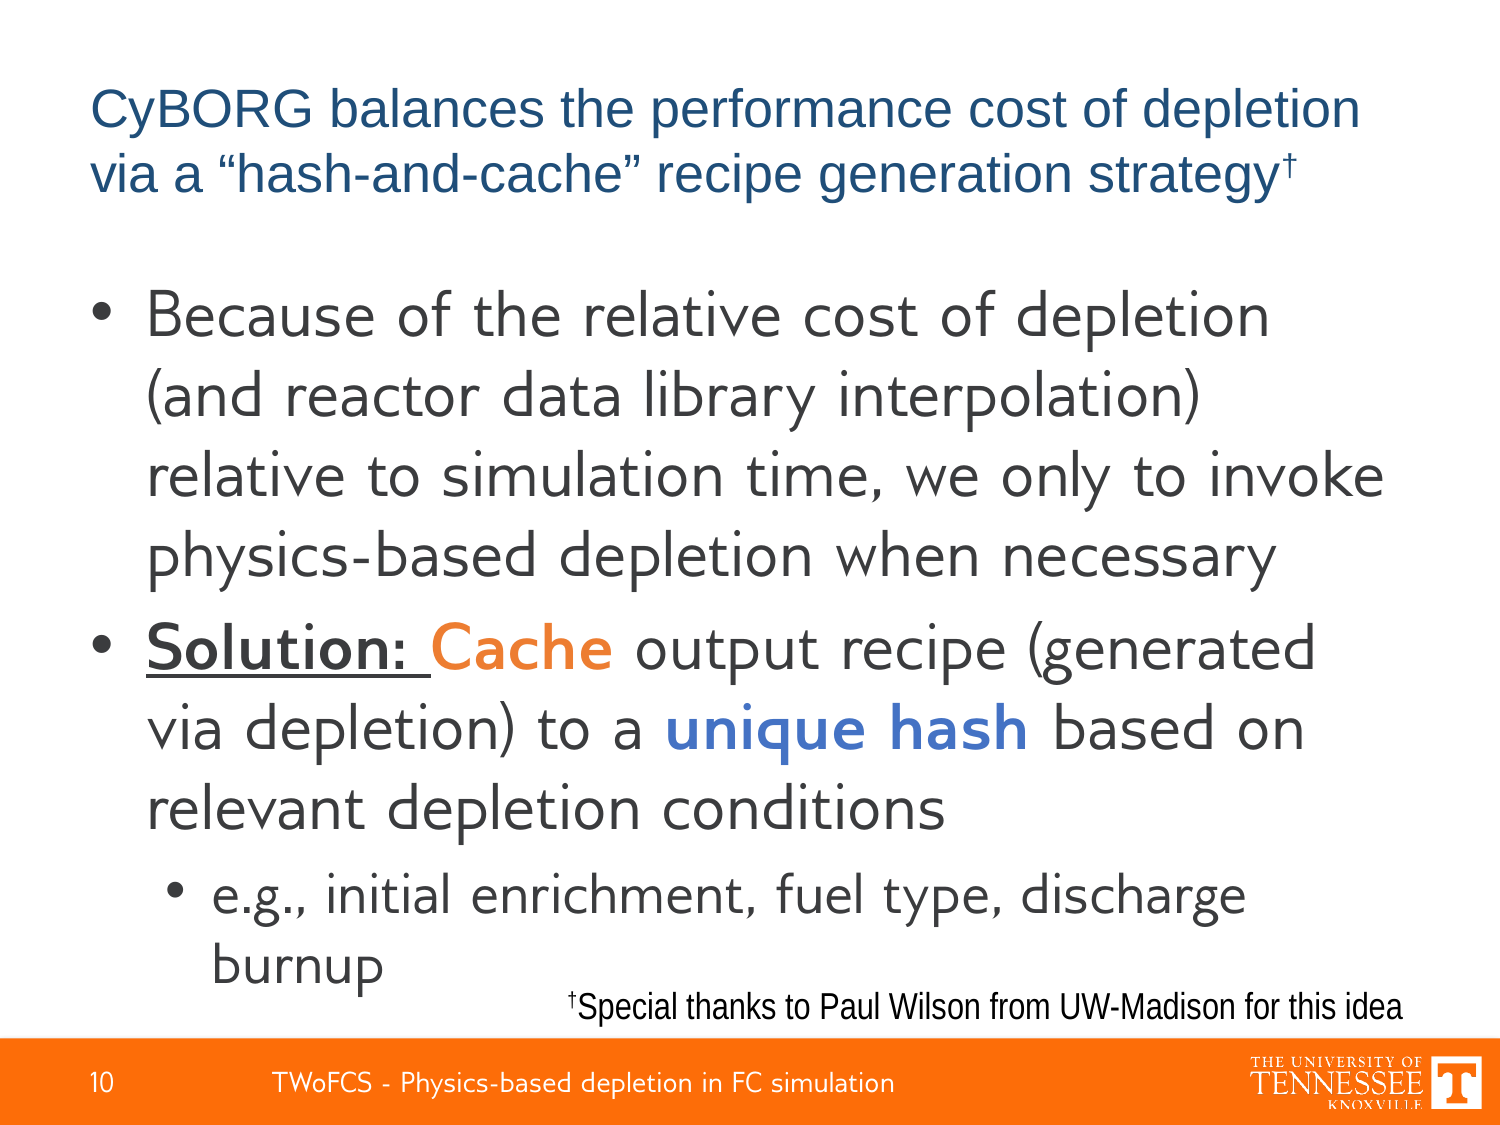

# CyBORG balances the performance cost of depletion via a “hash-and-cache” recipe generation strategy†
Because of the relative cost of depletion (and reactor data library interpolation) relative to simulation time, we only to invoke physics-based depletion when necessary
Solution: Cache output recipe (generated via depletion) to a unique hash based on relevant depletion conditions
e.g., initial enrichment, fuel type, discharge burnup
†Special thanks to Paul Wilson from UW-Madison for this idea
10
TWoFCS - Physics-based depletion in FC simulation